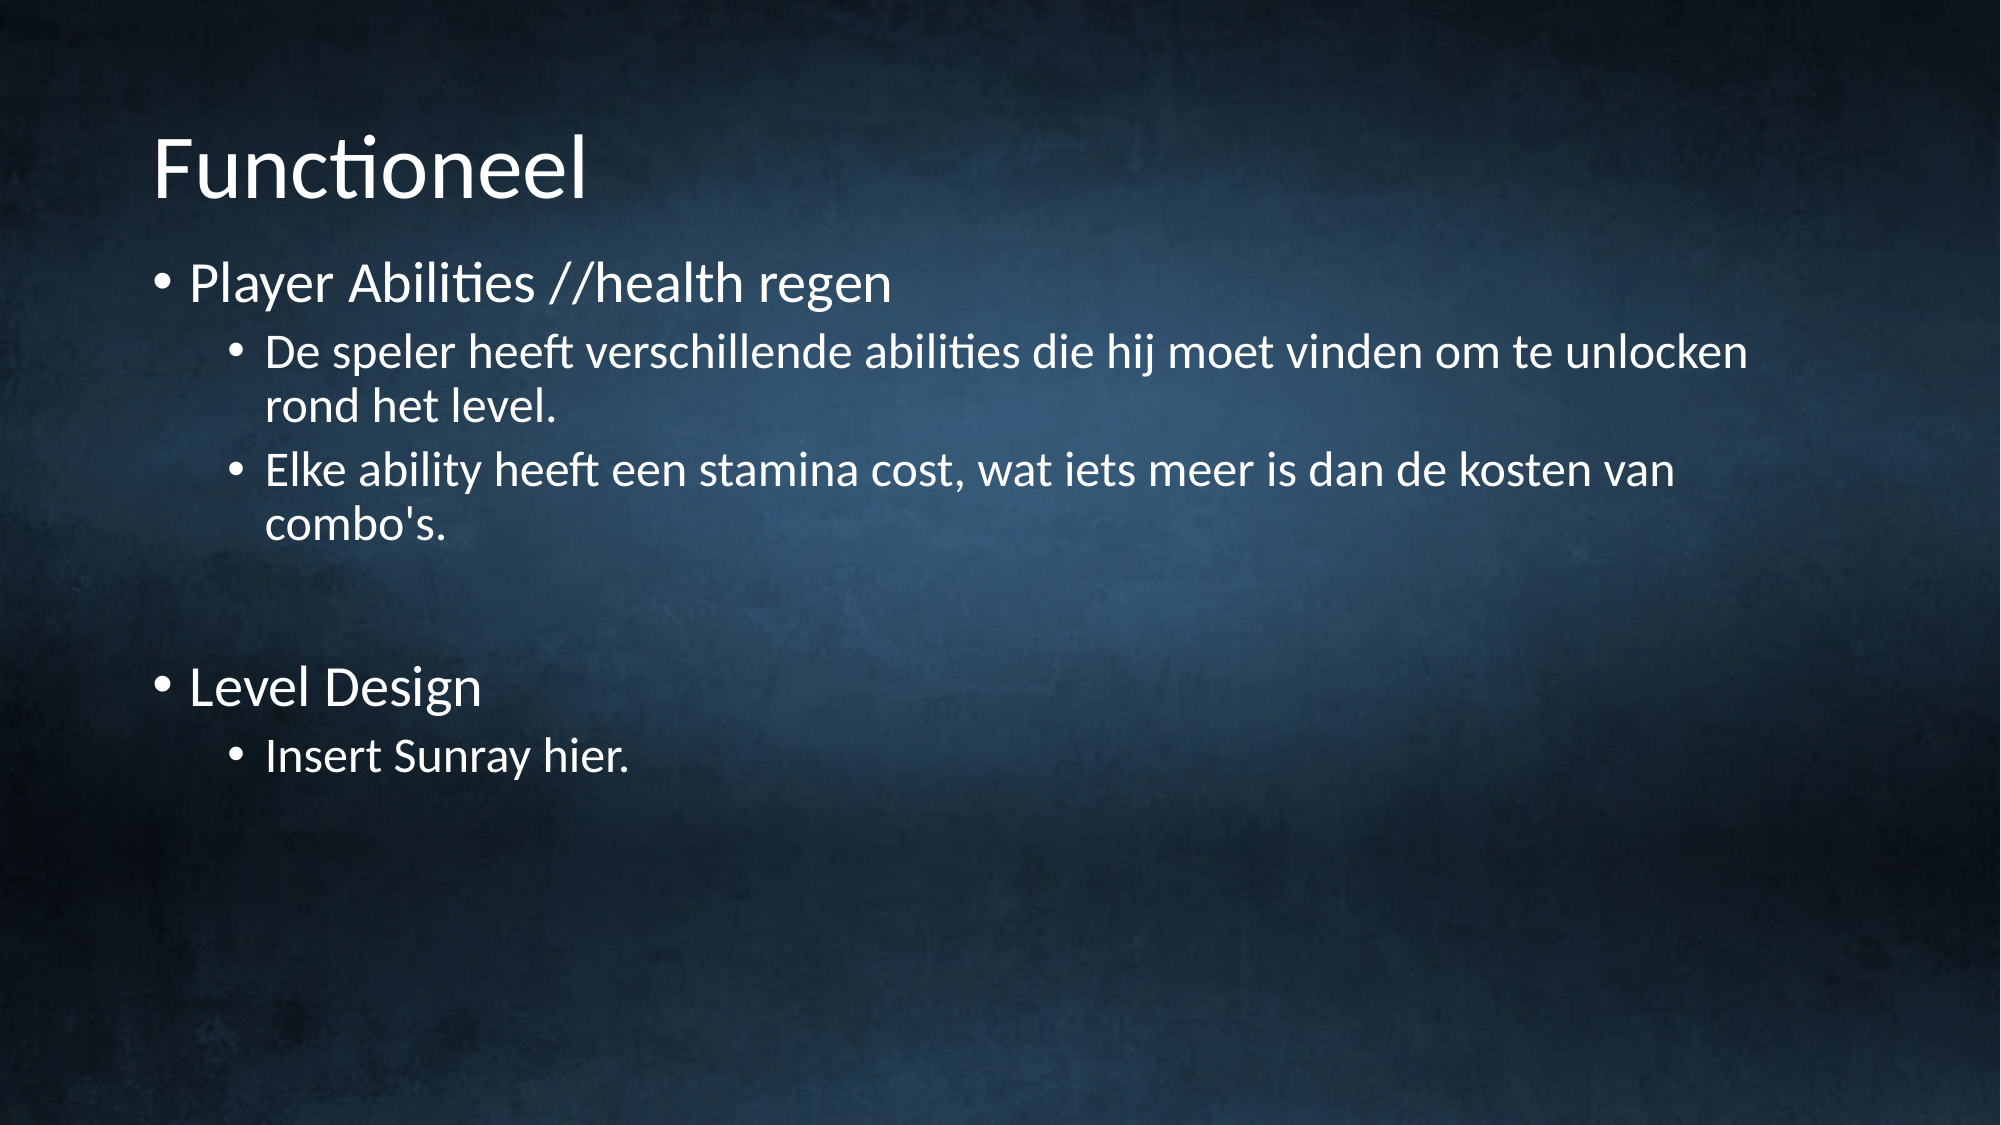

# Functioneel
Player Abilities //health regen
De speler heeft verschillende abilities die hij moet vinden om te unlocken rond het level.
Elke ability heeft een stamina cost, wat iets meer is dan de kosten van combo's.

Level Design
Insert Sunray hier.